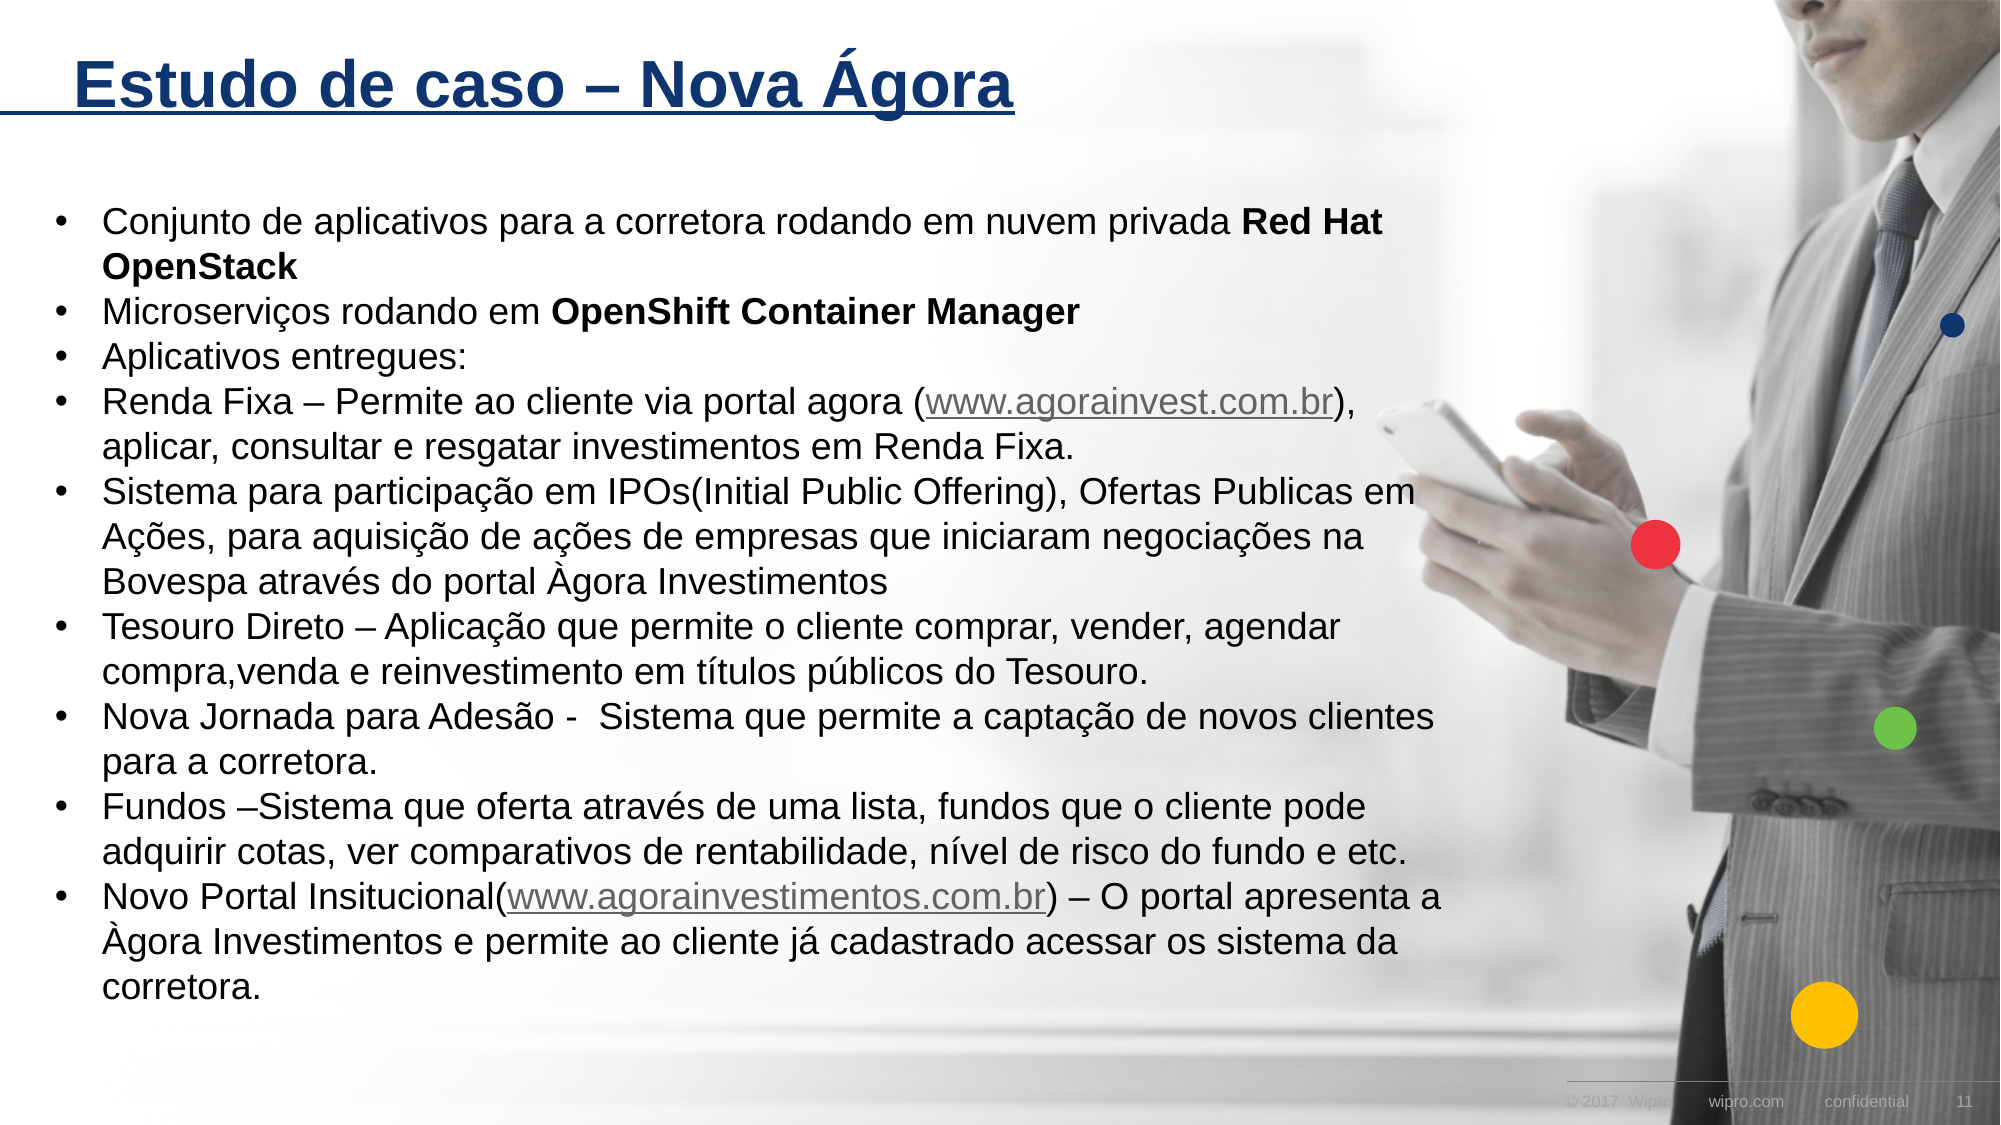

Estudo de caso – Nova Ágora
Conjunto de aplicativos para a corretora rodando em nuvem privada Red Hat OpenStack
Microserviços rodando em OpenShift Container Manager
Aplicativos entregues:
Renda Fixa – Permite ao cliente via portal agora (www.agorainvest.com.br), aplicar, consultar e resgatar investimentos em Renda Fixa.
Sistema para participação em IPOs(Initial Public Offering), Ofertas Publicas em Ações, para aquisição de ações de empresas que iniciaram negociações na Bovespa através do portal Àgora Investimentos
Tesouro Direto – Aplicação que permite o cliente comprar, vender, agendar compra,venda e reinvestimento em títulos públicos do Tesouro.
Nova Jornada para Adesão -  Sistema que permite a captação de novos clientes para a corretora.
Fundos –Sistema que oferta através de uma lista, fundos que o cliente pode adquirir cotas, ver comparativos de rentabilidade, nível de risco do fundo e etc.
Novo Portal Insitucional(www.agorainvestimentos.com.br) – O portal apresenta a Àgora Investimentos e permite ao cliente já cadastrado acessar os sistema da corretora.